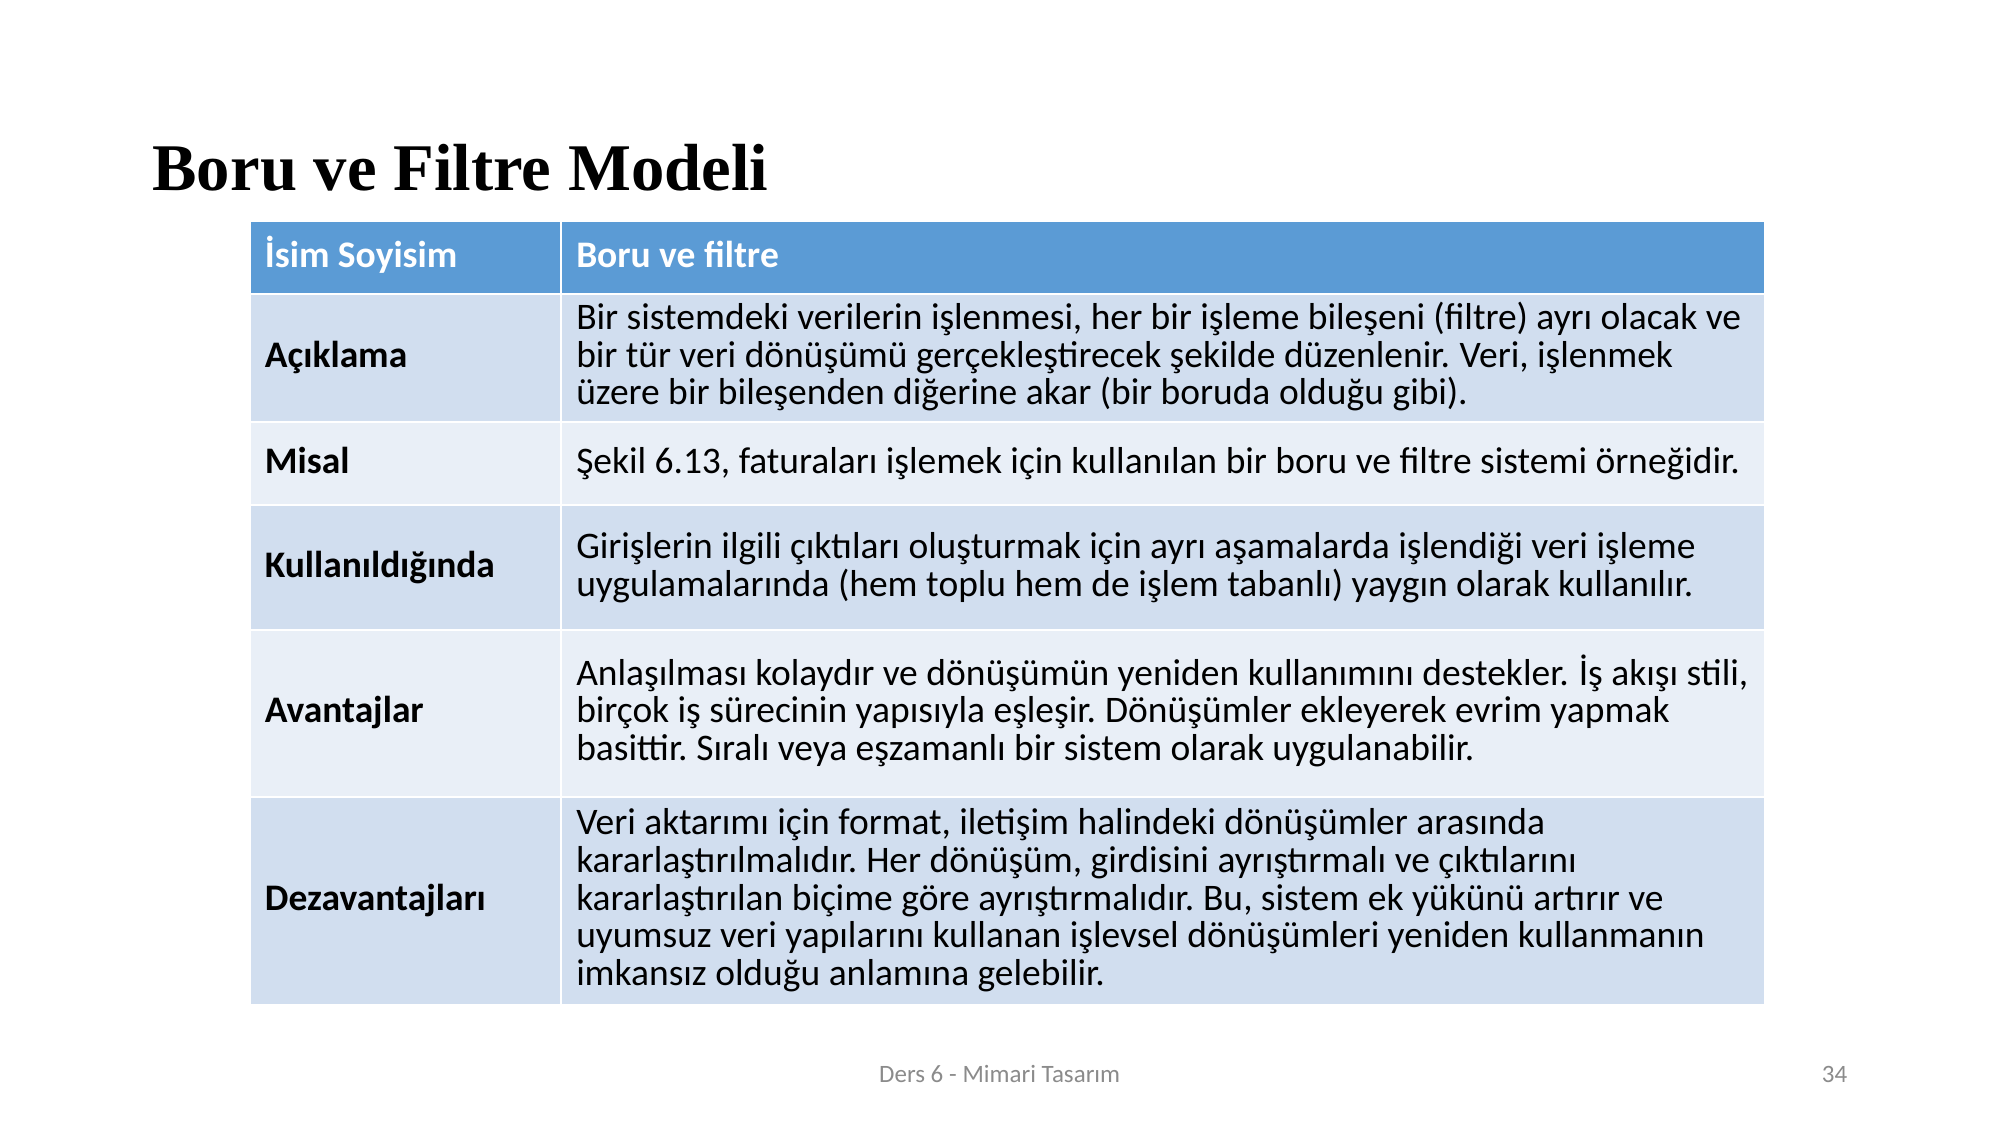

# Boru ve Filtre Modeli
| İsim Soyisim | Boru ve filtre |
| --- | --- |
| Açıklama | Bir sistemdeki verilerin işlenmesi, her bir işleme bileşeni (filtre) ayrı olacak ve bir tür veri dönüşümü gerçekleştirecek şekilde düzenlenir. Veri, işlenmek üzere bir bileşenden diğerine akar (bir boruda olduğu gibi). |
| Misal | Şekil 6.13, faturaları işlemek için kullanılan bir boru ve filtre sistemi örneğidir. |
| Kullanıldığında | Girişlerin ilgili çıktıları oluşturmak için ayrı aşamalarda işlendiği veri işleme uygulamalarında (hem toplu hem de işlem tabanlı) yaygın olarak kullanılır. |
| Avantajlar | Anlaşılması kolaydır ve dönüşümün yeniden kullanımını destekler. İş akışı stili, birçok iş sürecinin yapısıyla eşleşir. Dönüşümler ekleyerek evrim yapmak basittir. Sıralı veya eşzamanlı bir sistem olarak uygulanabilir. |
| Dezavantajları | Veri aktarımı için format, iletişim halindeki dönüşümler arasında kararlaştırılmalıdır. Her dönüşüm, girdisini ayrıştırmalı ve çıktılarını kararlaştırılan biçime göre ayrıştırmalıdır. Bu, sistem ek yükünü artırır ve uyumsuz veri yapılarını kullanan işlevsel dönüşümleri yeniden kullanmanın imkansız olduğu anlamına gelebilir. |
Ders 6 - Mimari Tasarım
34